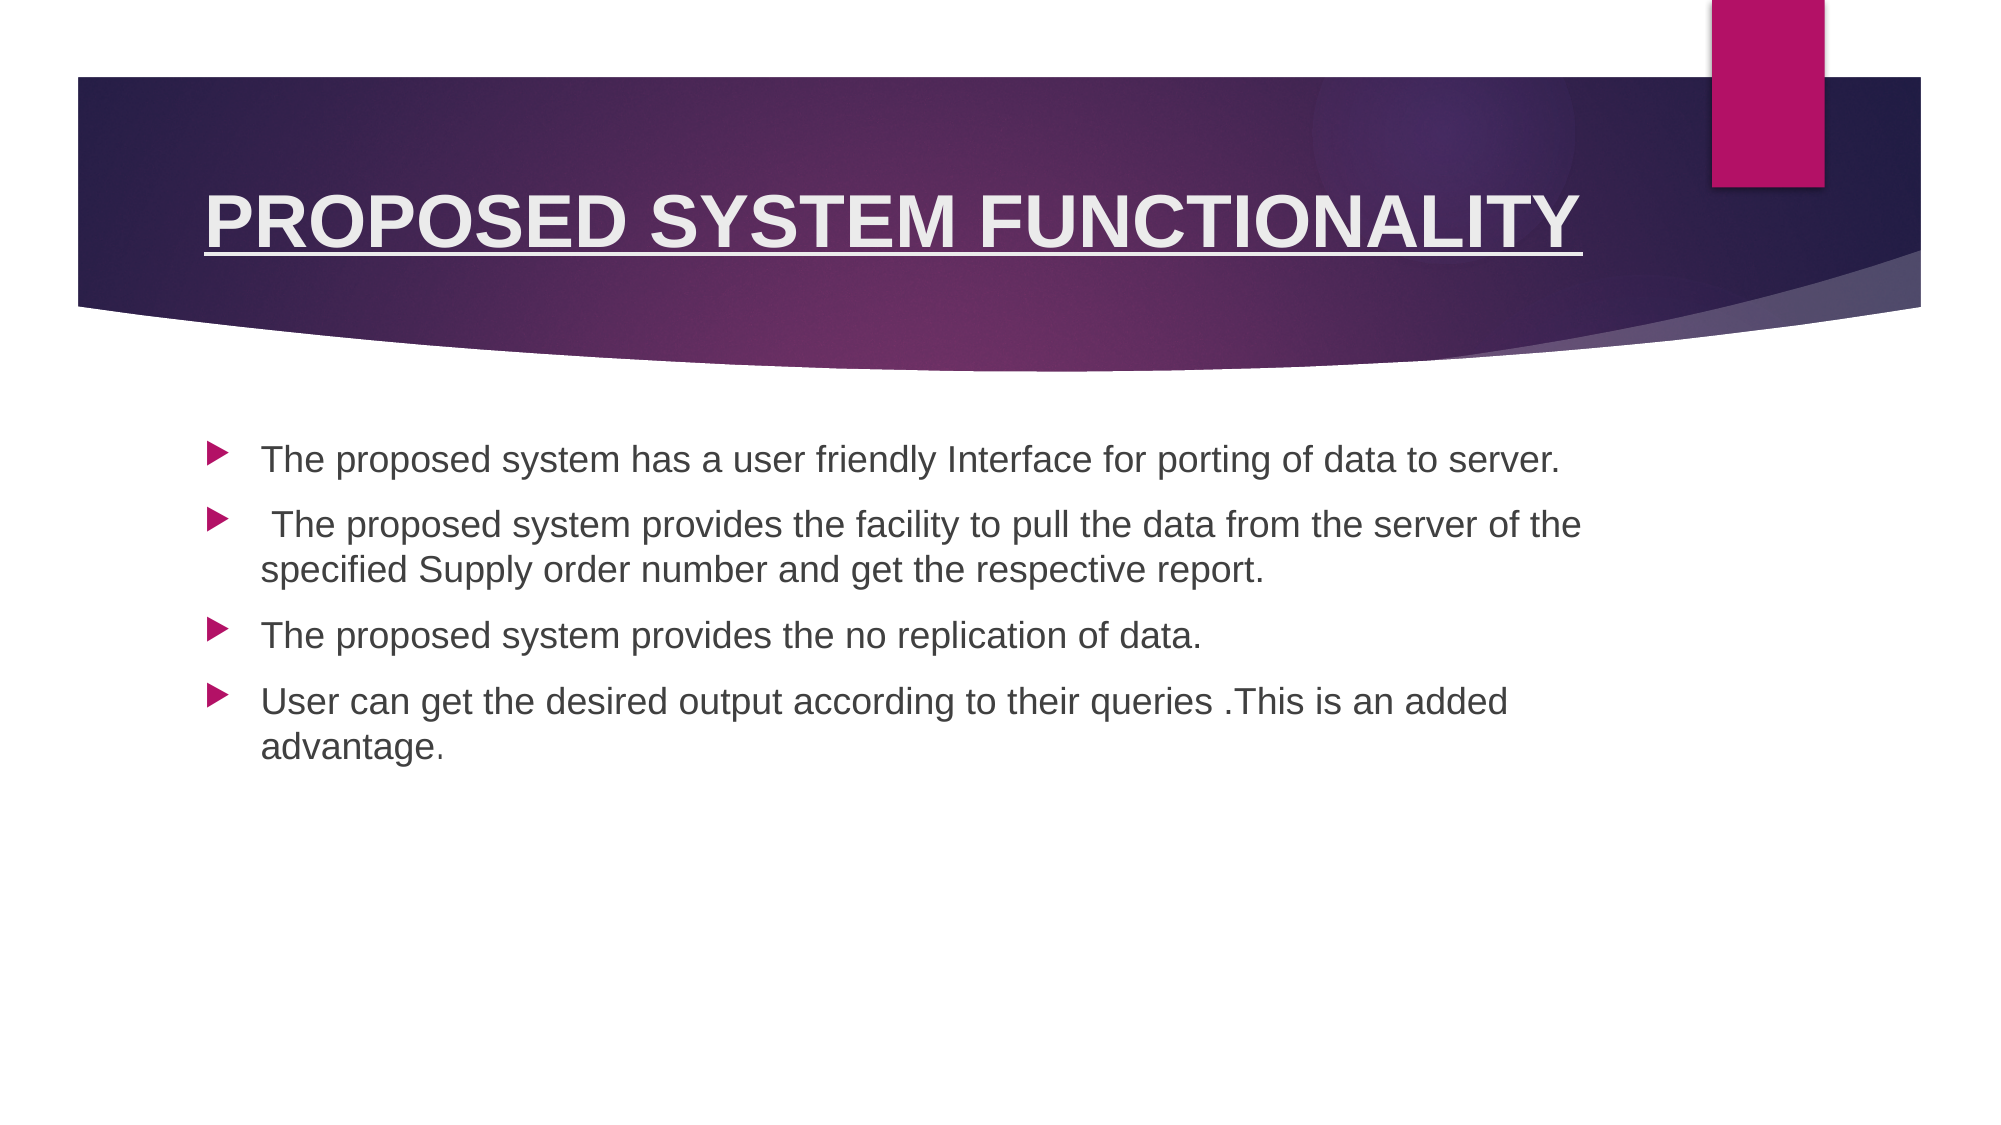

# PROPOSED SYSTEM FUNCTIONALITY
The proposed system has a user friendly Interface for porting of data to server.
 The proposed system provides the facility to pull the data from the server of the specified Supply order number and get the respective report.
The proposed system provides the no replication of data.
User can get the desired output according to their queries .This is an added advantage.